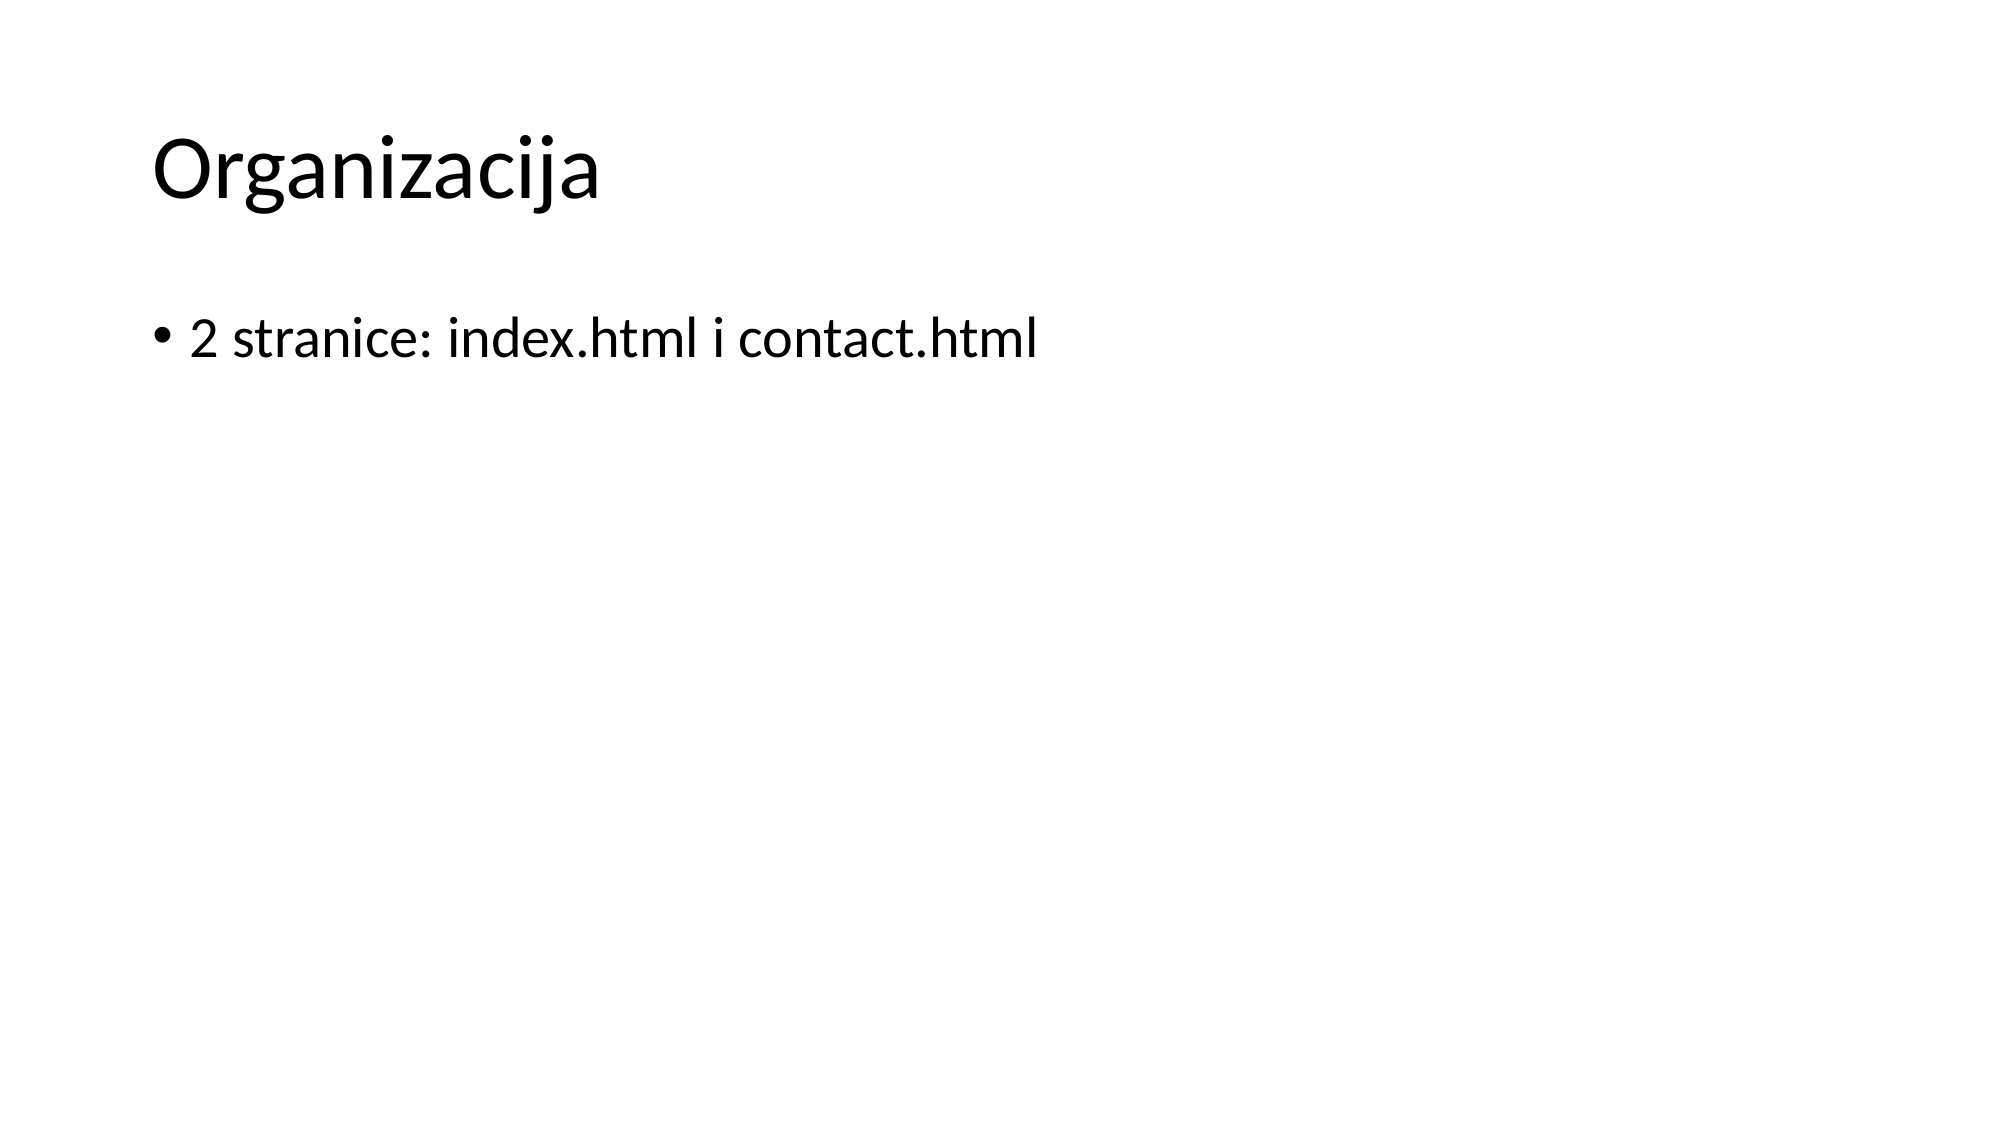

# Organizacija
2 stranice: index.html i contact.html